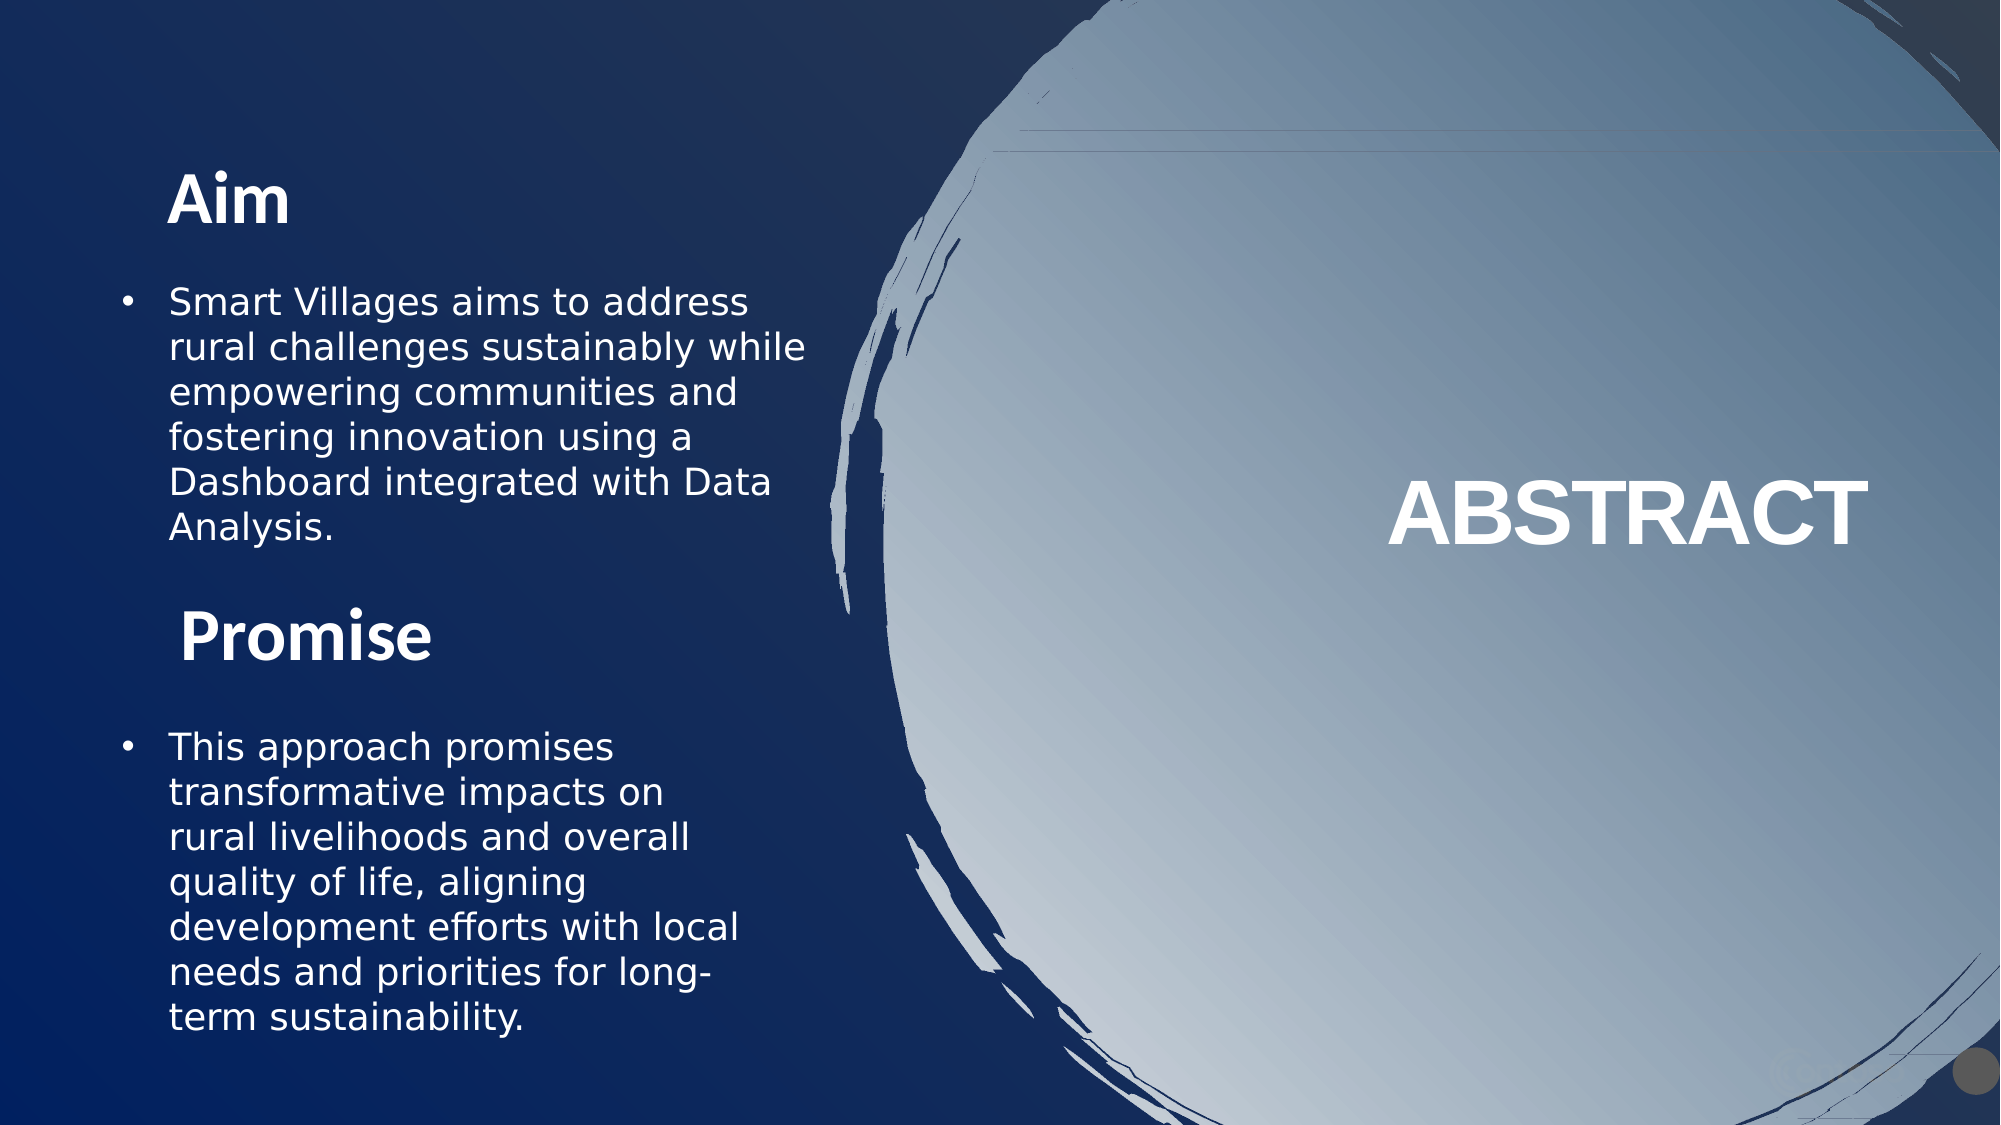

Aim
# Abstract

Smart Villages aims to address rural challenges sustainably while empowering communities and fostering innovation using a Dashboard integrated with Data Analysis.
Promise
This approach promises transformative impacts on rural livelihoods and overall quality of life, aligning development efforts with local needs and priorities for long-term sustainability.

5